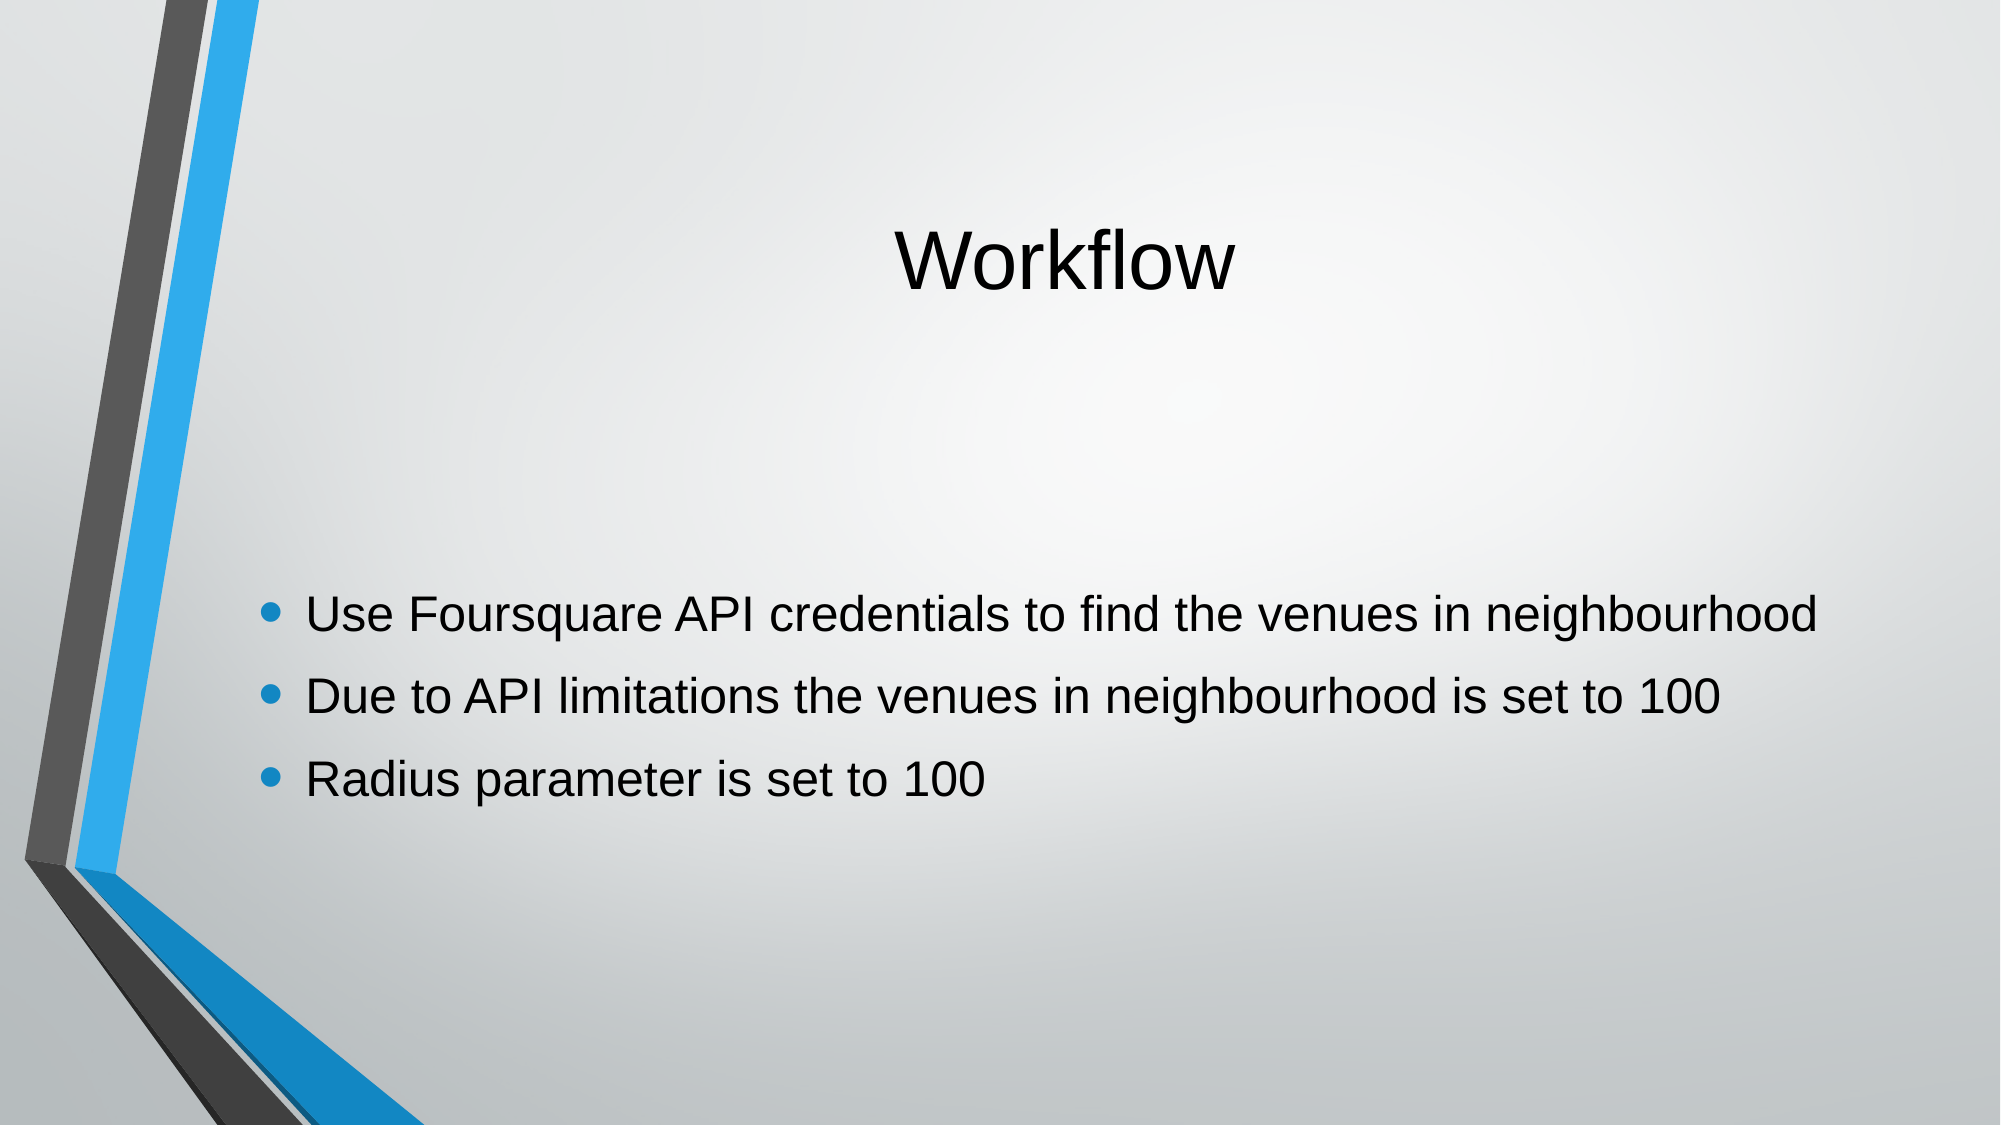

# Workflow
Use Foursquare API credentials to find the venues in neighbourhood
Due to API limitations the venues in neighbourhood is set to 100
Radius parameter is set to 100